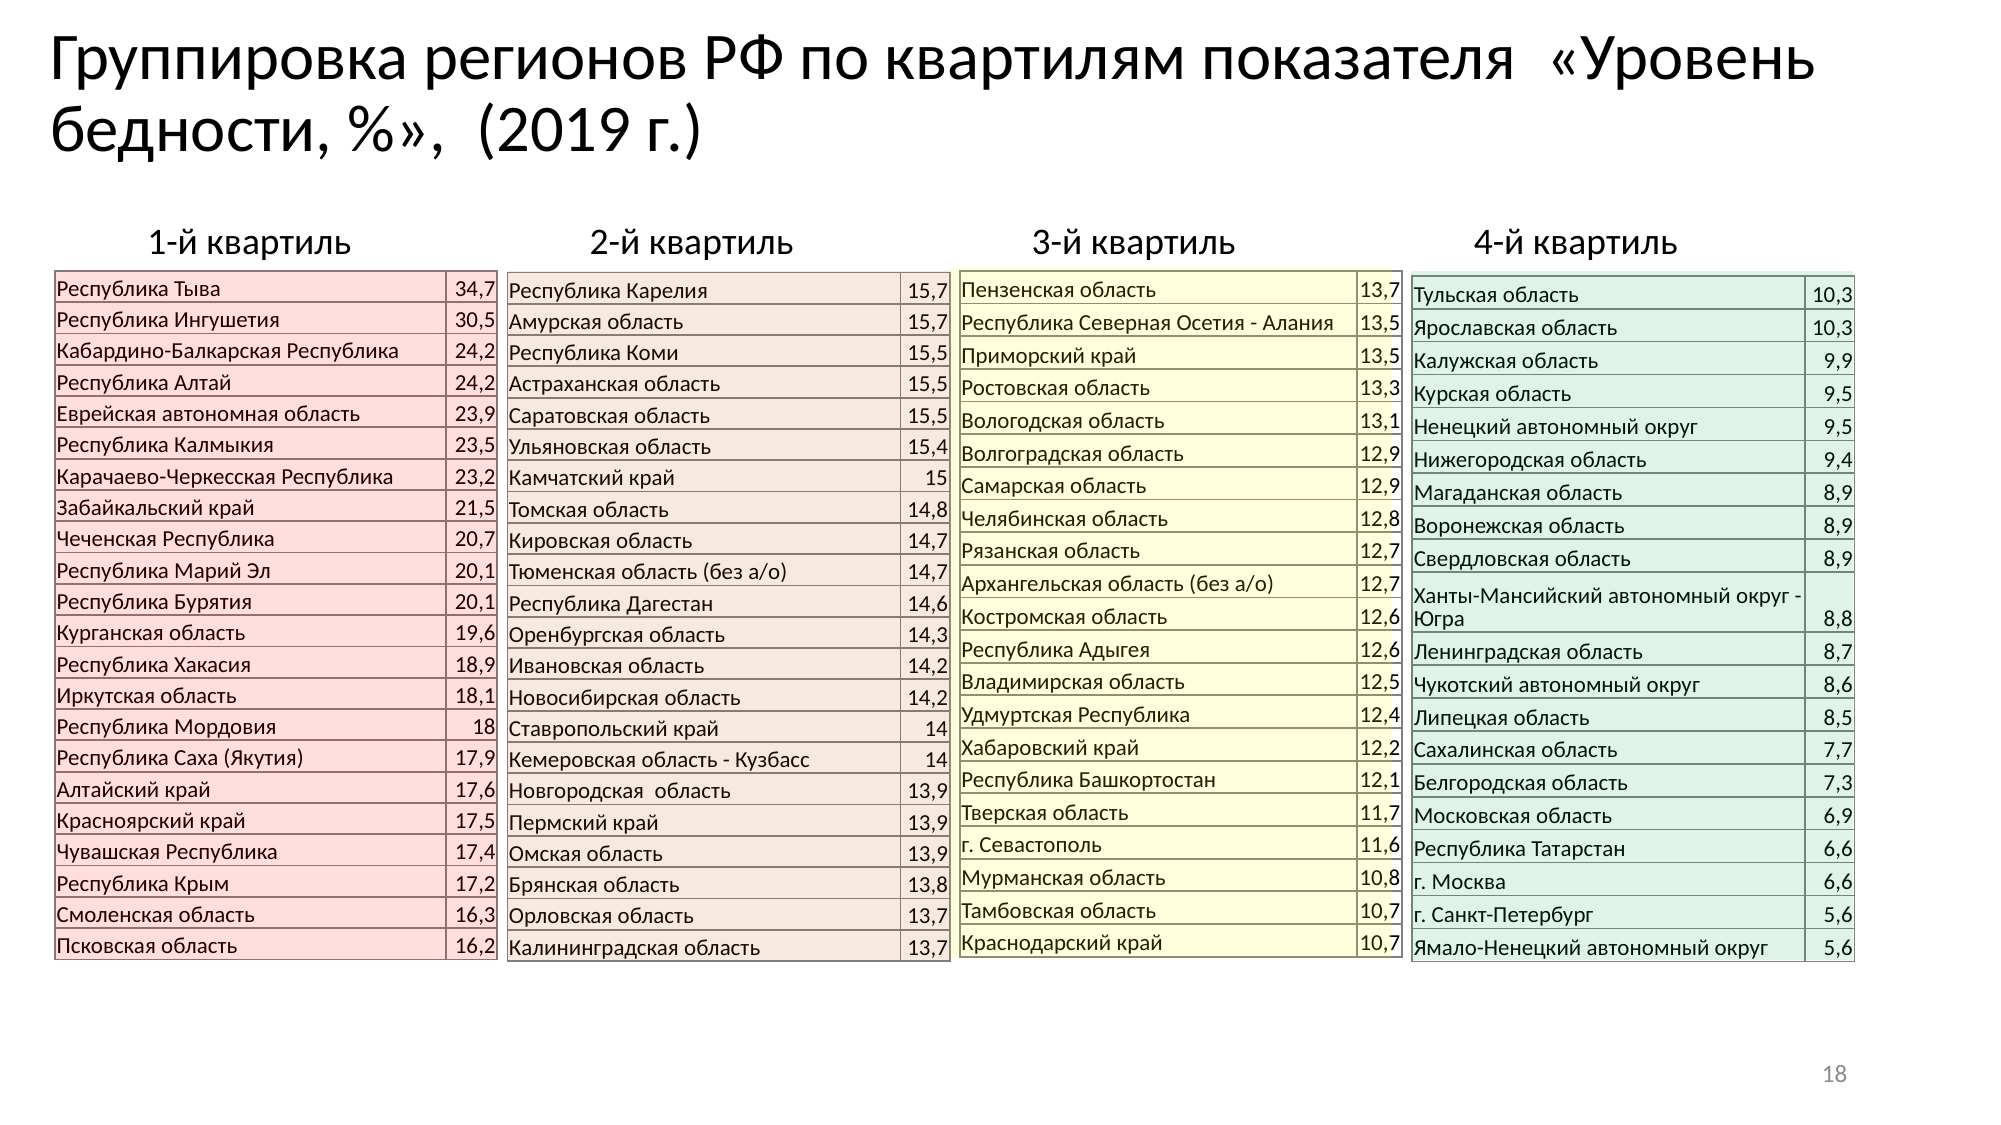

# Группировка регионов РФ по квартилям показателя  «Уровень бедности, %»,  (2019 г.)
1-й квартиль
2-й квартиль
3-й квартиль
4-й квартиль

| Республика Тыва | 34,7 |
| --- | --- |
| Республика Ингушетия | 30,5 |
| Кабардино-Балкарская Республика | 24,2 |
| Республика Алтай | 24,2 |
| Еврейская автономная область | 23,9 |
| Республика Калмыкия | 23,5 |
| Карачаево-Черкесская Республика | 23,2 |
| Забайкальский край | 21,5 |
| Чеченская Республика | 20,7 |
| Республика Марий Эл | 20,1 |
| Республика Бурятия | 20,1 |
| Курганская область | 19,6 |
| Республика Хакасия | 18,9 |
| Иркутская область | 18,1 |
| Республика Мордовия | 18 |
| Республика Саха (Якутия) | 17,9 |
| Алтайский край | 17,6 |
| Красноярский край | 17,5 |
| Чувашская Республика | 17,4 |
| Республика Крым | 17,2 |
| Смоленская область | 16,3 |
| Псковская область | 16,2 |

| Пензенская область | 13,7 |
| --- | --- |
| Республика Северная Осетия - Алания | 13,5 |
| Приморский край | 13,5 |
| Ростовская область | 13,3 |
| Вологодская область | 13,1 |
| Волгоградская область | 12,9 |
| Самарская область | 12,9 |
| Челябинская область | 12,8 |
| Рязанская область | 12,7 |
| Архангельская область (без а/о) | 12,7 |
| Костромская область | 12,6 |
| Республика Адыгея | 12,6 |
| Владимирская область | 12,5 |
| Удмуртская Республика | 12,4 |
| Хабаровский край | 12,2 |
| Республика Башкортостан | 12,1 |
| Тверская область | 11,7 |
| г. Севастополь | 11,6 |
| Мурманская область | 10,8 |
| Тамбовская область | 10,7 |
| Краснодарский край | 10,7 |

| Республика Карелия | 15,7 |
| --- | --- |
| Амурская область | 15,7 |
| Республика Коми | 15,5 |
| Астраханская область | 15,5 |
| Саратовская область | 15,5 |
| Ульяновская область | 15,4 |
| Камчатский край | 15 |
| Томская область | 14,8 |
| Кировская область | 14,7 |
| Тюменская область (без а/о) | 14,7 |
| Республика Дагестан | 14,6 |
| Оренбургская область | 14,3 |
| Ивановская область | 14,2 |
| Новосибирская область | 14,2 |
| Ставропольский край | 14 |
| Кемеровская область - Кузбасс | 14 |
| Новгородская область | 13,9 |
| Пермский край | 13,9 |
| Омская область | 13,9 |
| Брянская область | 13,8 |
| Орловская область | 13,7 |
| Калининградская область | 13,7 |
| Тульская область | 10,3 |
| --- | --- |
| Ярославская область | 10,3 |
| Калужская область | 9,9 |
| Курская область | 9,5 |
| Ненецкий автономный округ | 9,5 |
| Нижегородская область | 9,4 |
| Магаданская область | 8,9 |
| Воронежская область | 8,9 |
| Свердловская область | 8,9 |
| Ханты-Мансийский автономный округ - Югра | 8,8 |
| Ленинградская область | 8,7 |
| Чукотский автономный округ | 8,6 |
| Липецкая область | 8,5 |
| Сахалинская область | 7,7 |
| Белгородская область | 7,3 |
| Московская область | 6,9 |
| Республика Татарстан | 6,6 |
| г. Москва | 6,6 |
| г. Санкт-Петербург | 5,6 |
| Ямало-Ненецкий автономный округ | 5,6 |
18